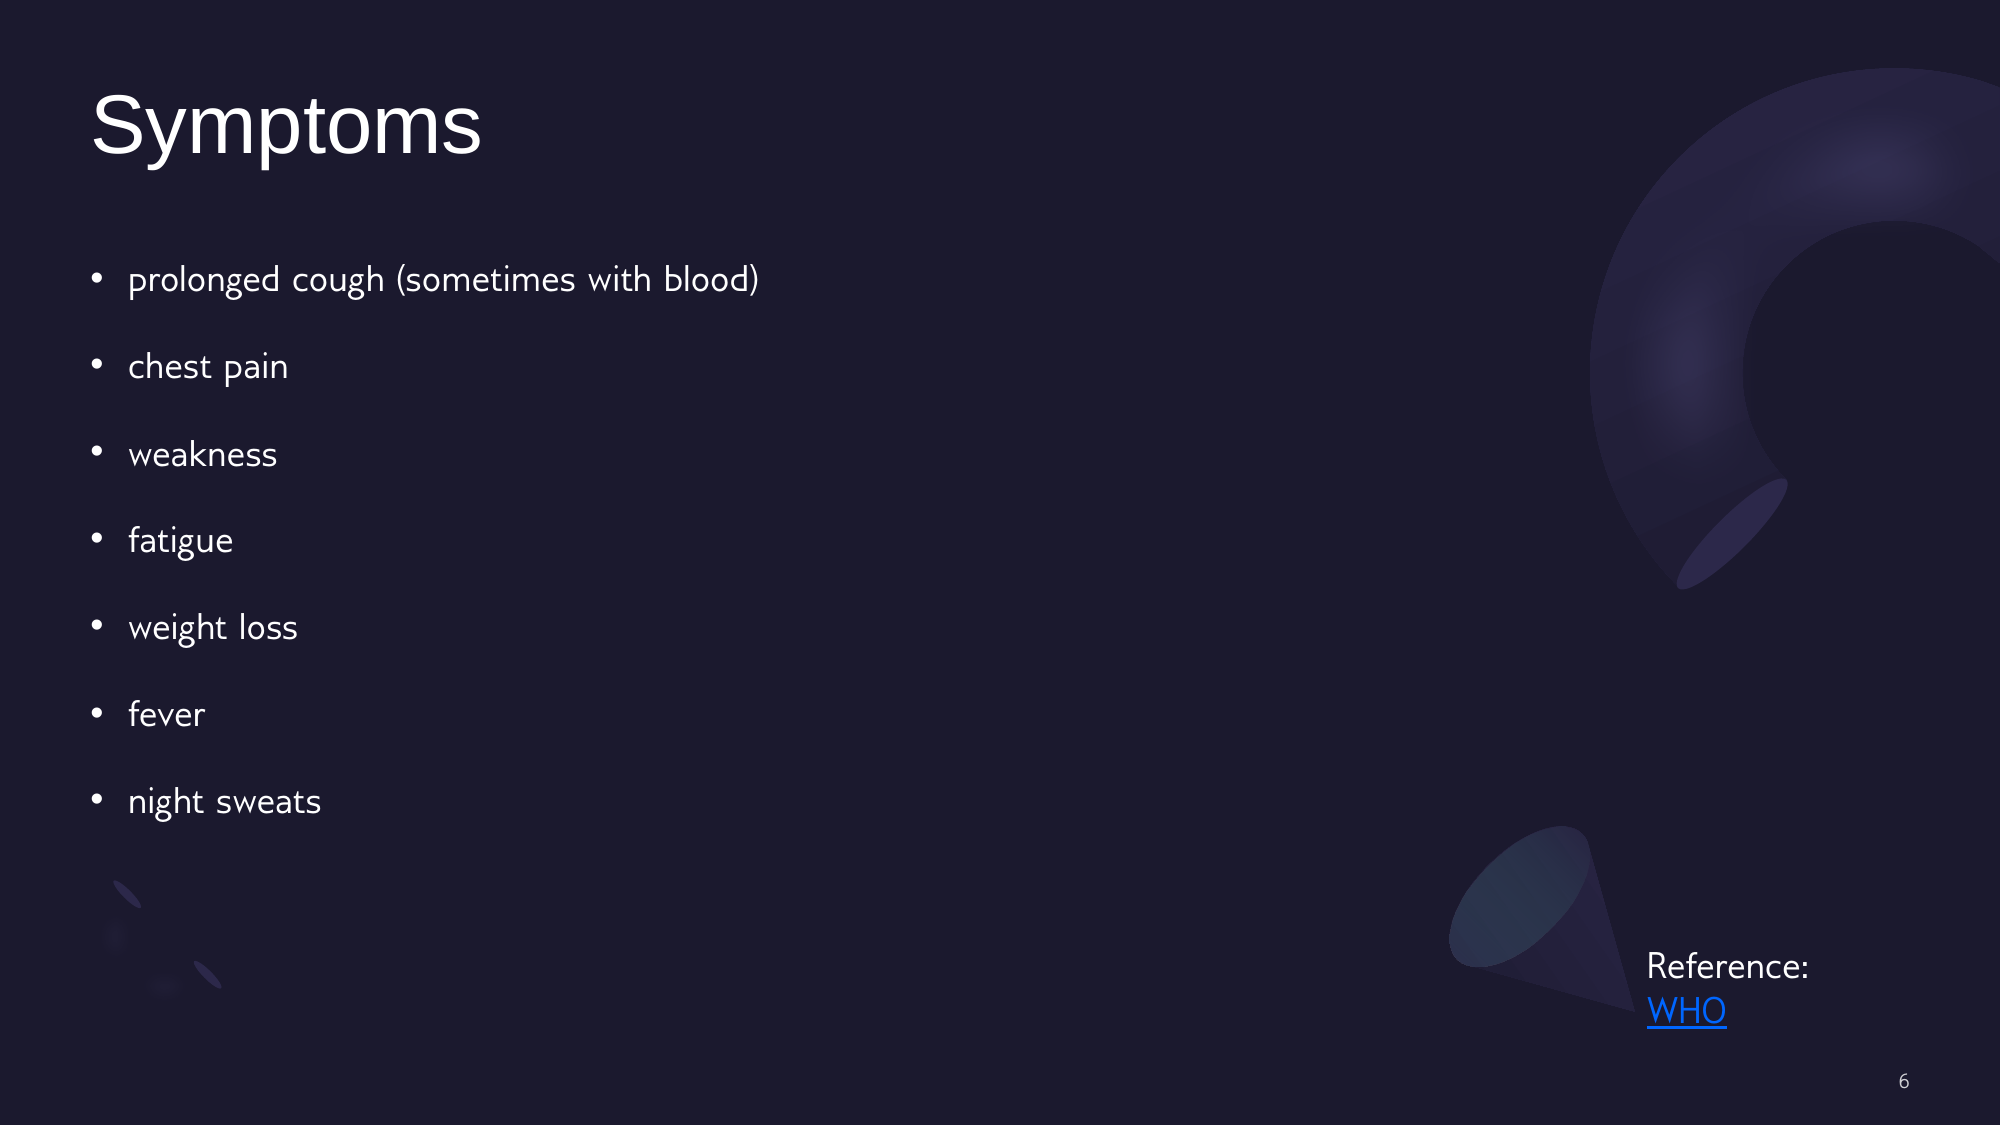

# Symptoms
prolonged cough (sometimes with blood)
chest pain
weakness
fatigue
weight loss
fever
night sweats
Reference:
WHO
6